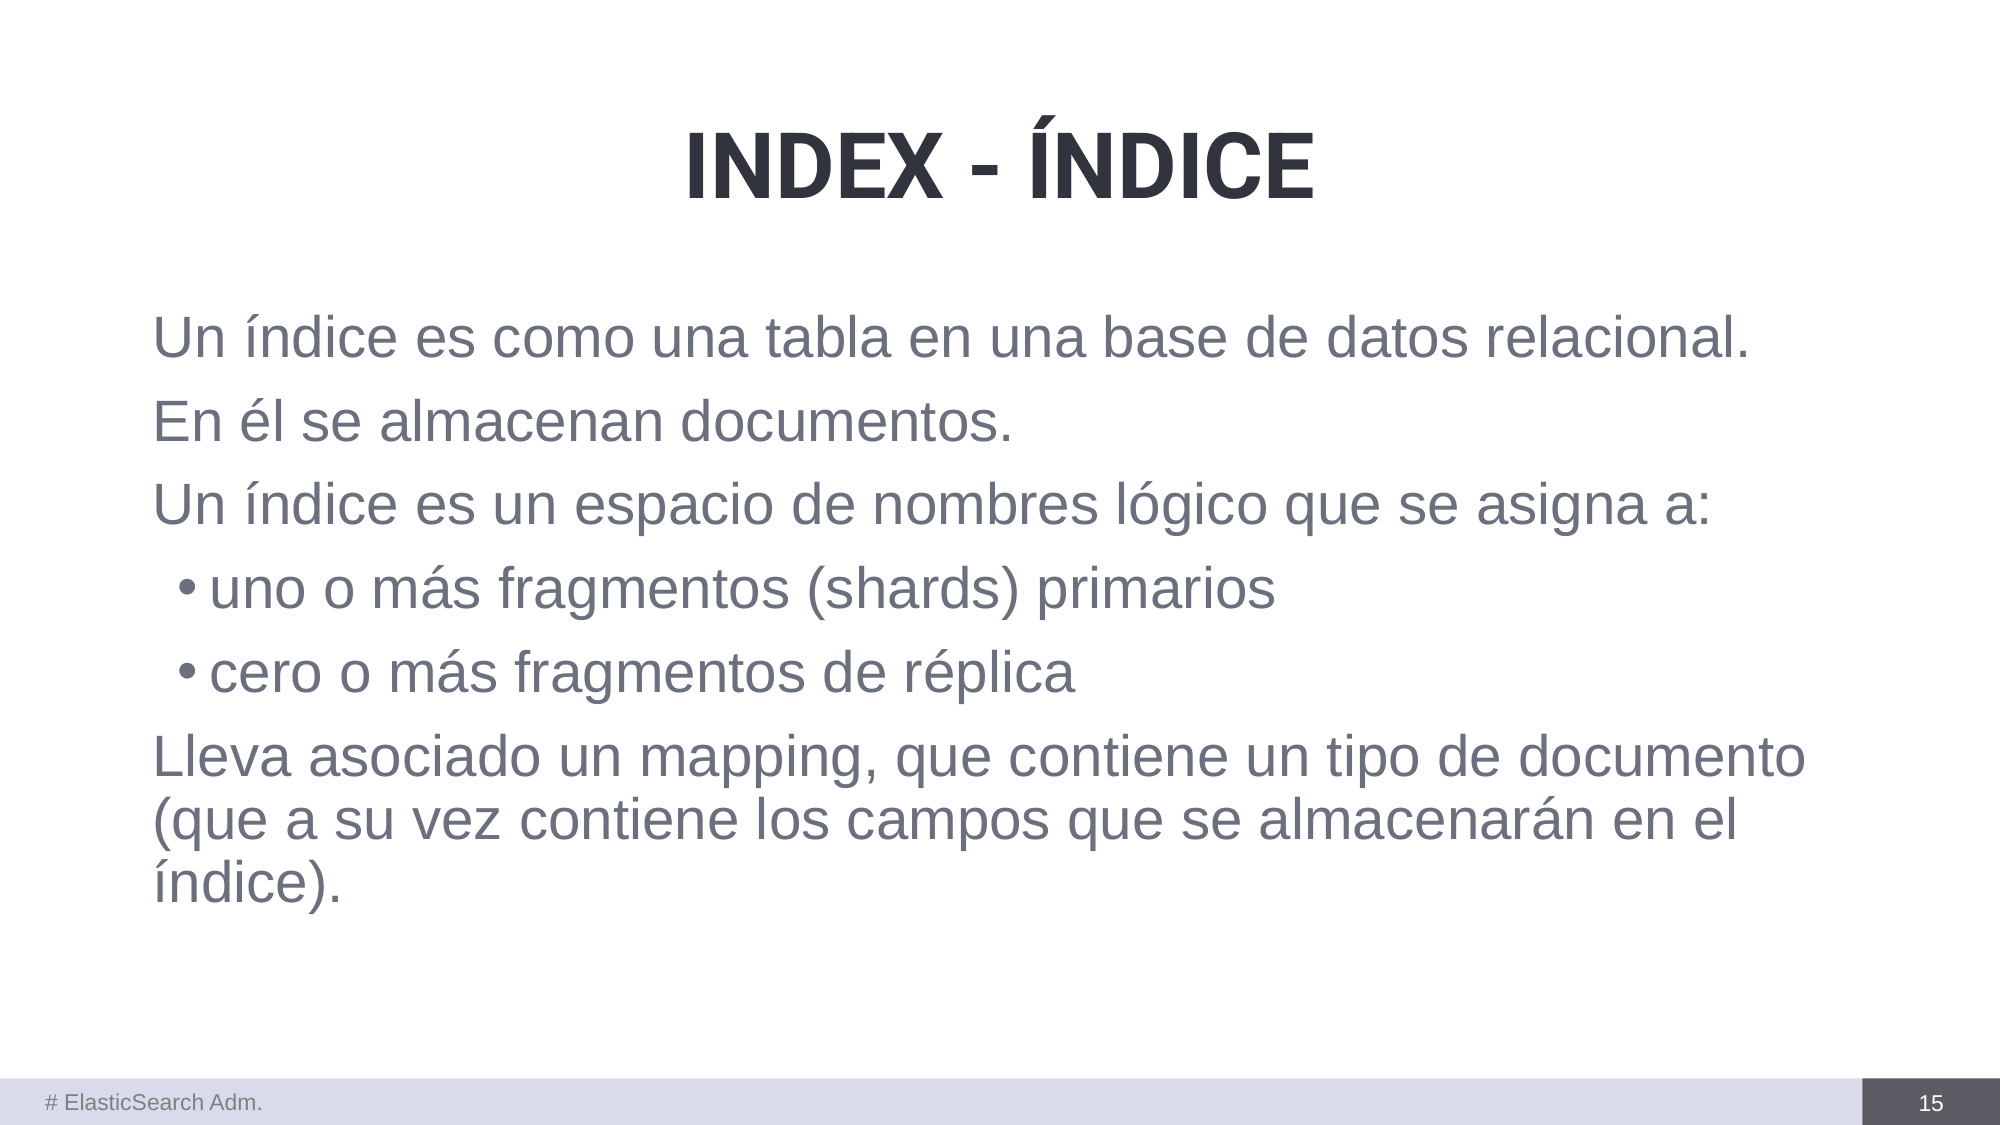

# INDEX - ÍNDICE
Un índice es como una tabla en una base de datos relacional.
En él se almacenan documentos.
Un índice es un espacio de nombres lógico que se asigna a:
uno o más fragmentos (shards) primarios
cero o más fragmentos de réplica
Lleva asociado un mapping, que contiene un tipo de documento (que a su vez contiene los campos que se almacenarán en el índice).
# ElasticSearch Adm.
15